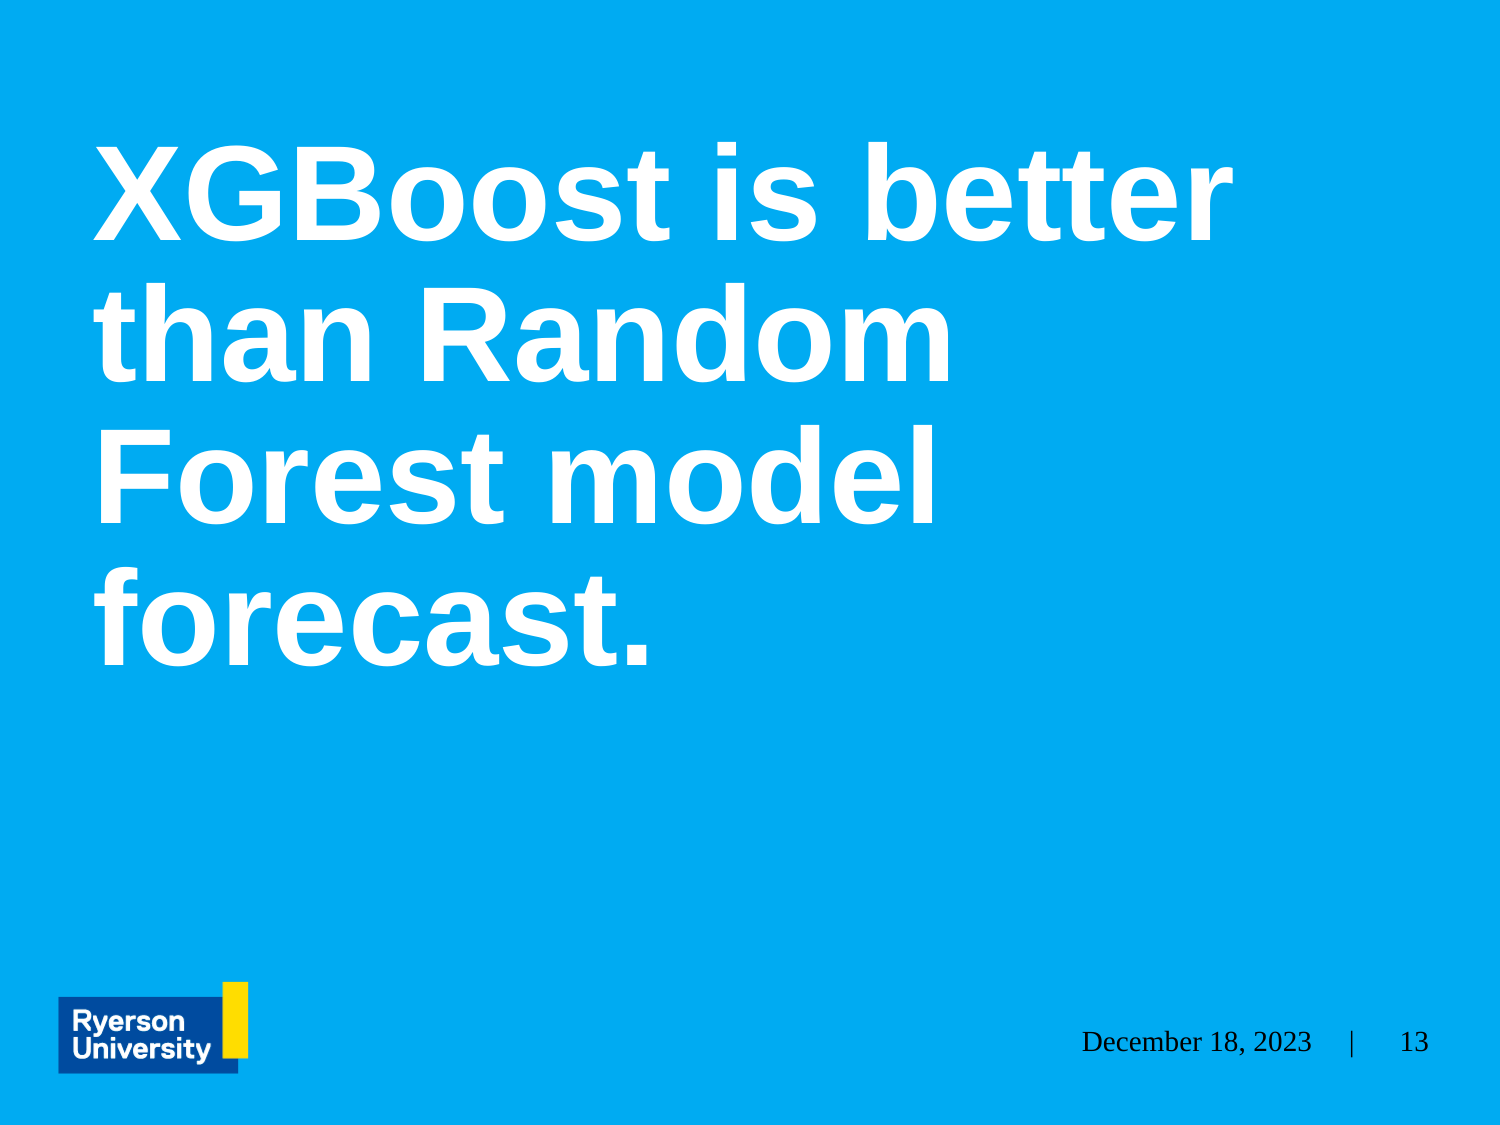

# XGBoost is better than Random Forest model forecast.
13
December 18, 2023     |